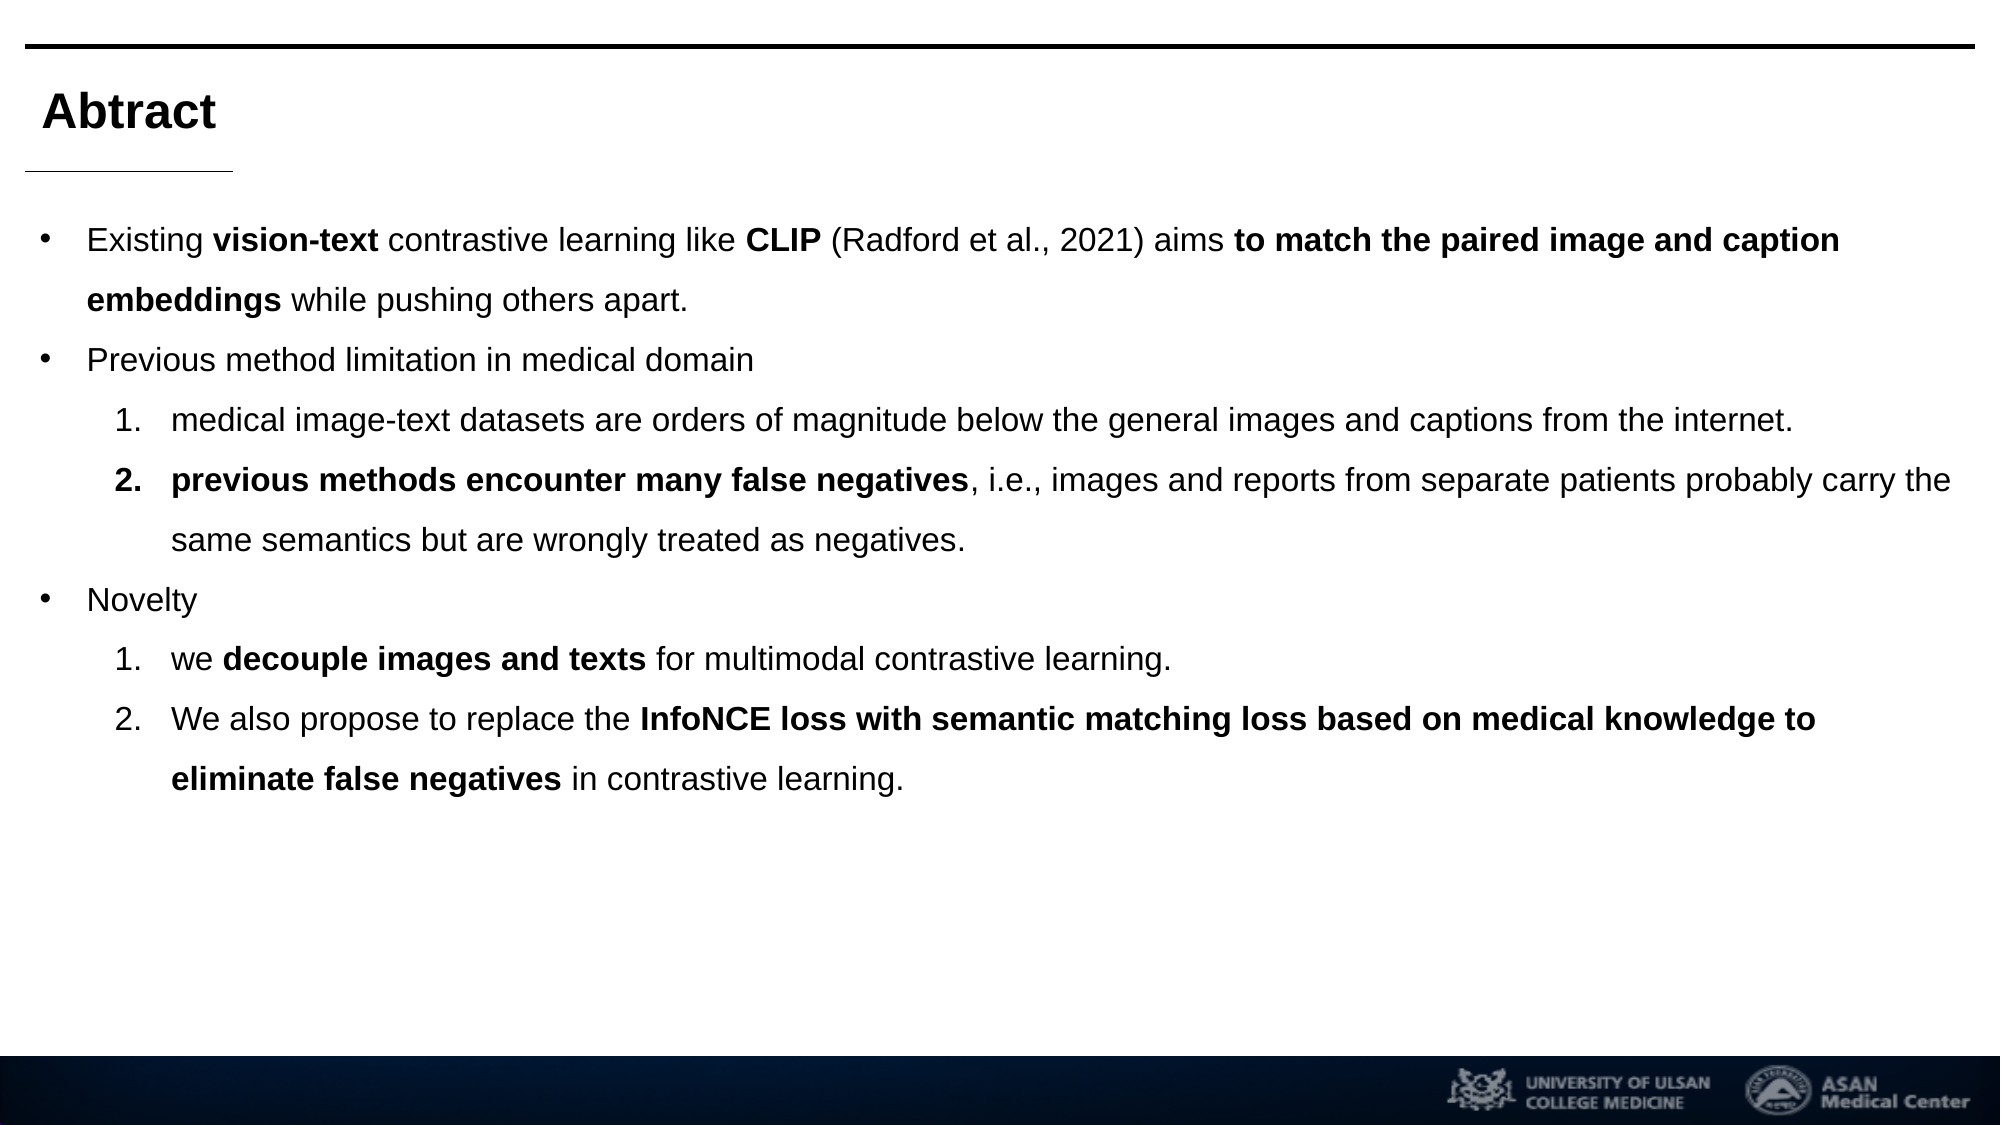

Abtract
Existing vision-text contrastive learning like CLIP (Radford et al., 2021) aims to match the paired image and caption embeddings while pushing others apart.
Previous method limitation in medical domain
medical image-text datasets are orders of magnitude below the general images and captions from the internet.
previous methods encounter many false negatives, i.e., images and reports from separate patients probably carry the same semantics but are wrongly treated as negatives.
Novelty
we decouple images and texts for multimodal contrastive learning.
We also propose to replace the InfoNCE loss with semantic matching loss based on medical knowledge to eliminate false negatives in contrastive learning.